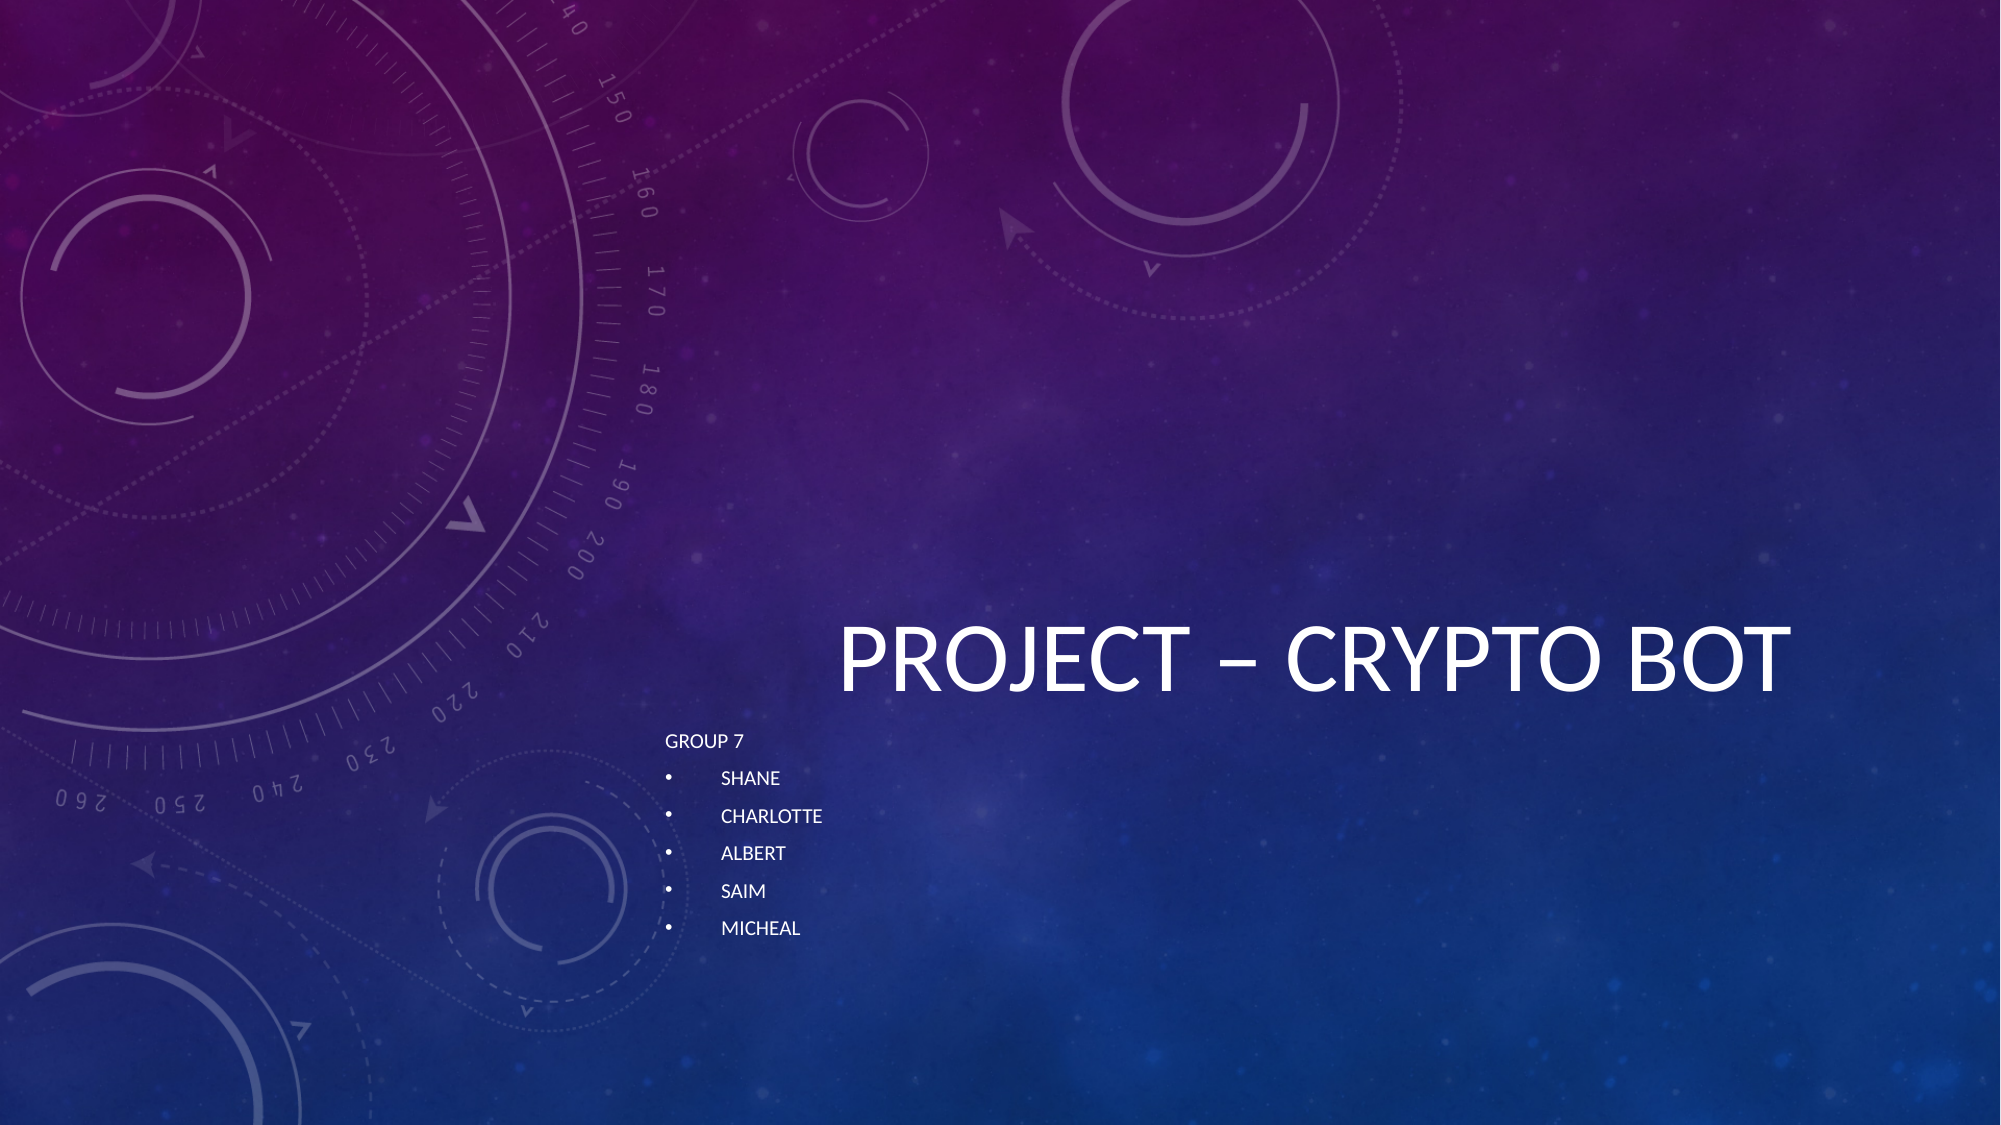

# Project – Crypto BOT
GrouP 7
ShaNE
Charlotte
AlBERT
SAIM
MICHEAL